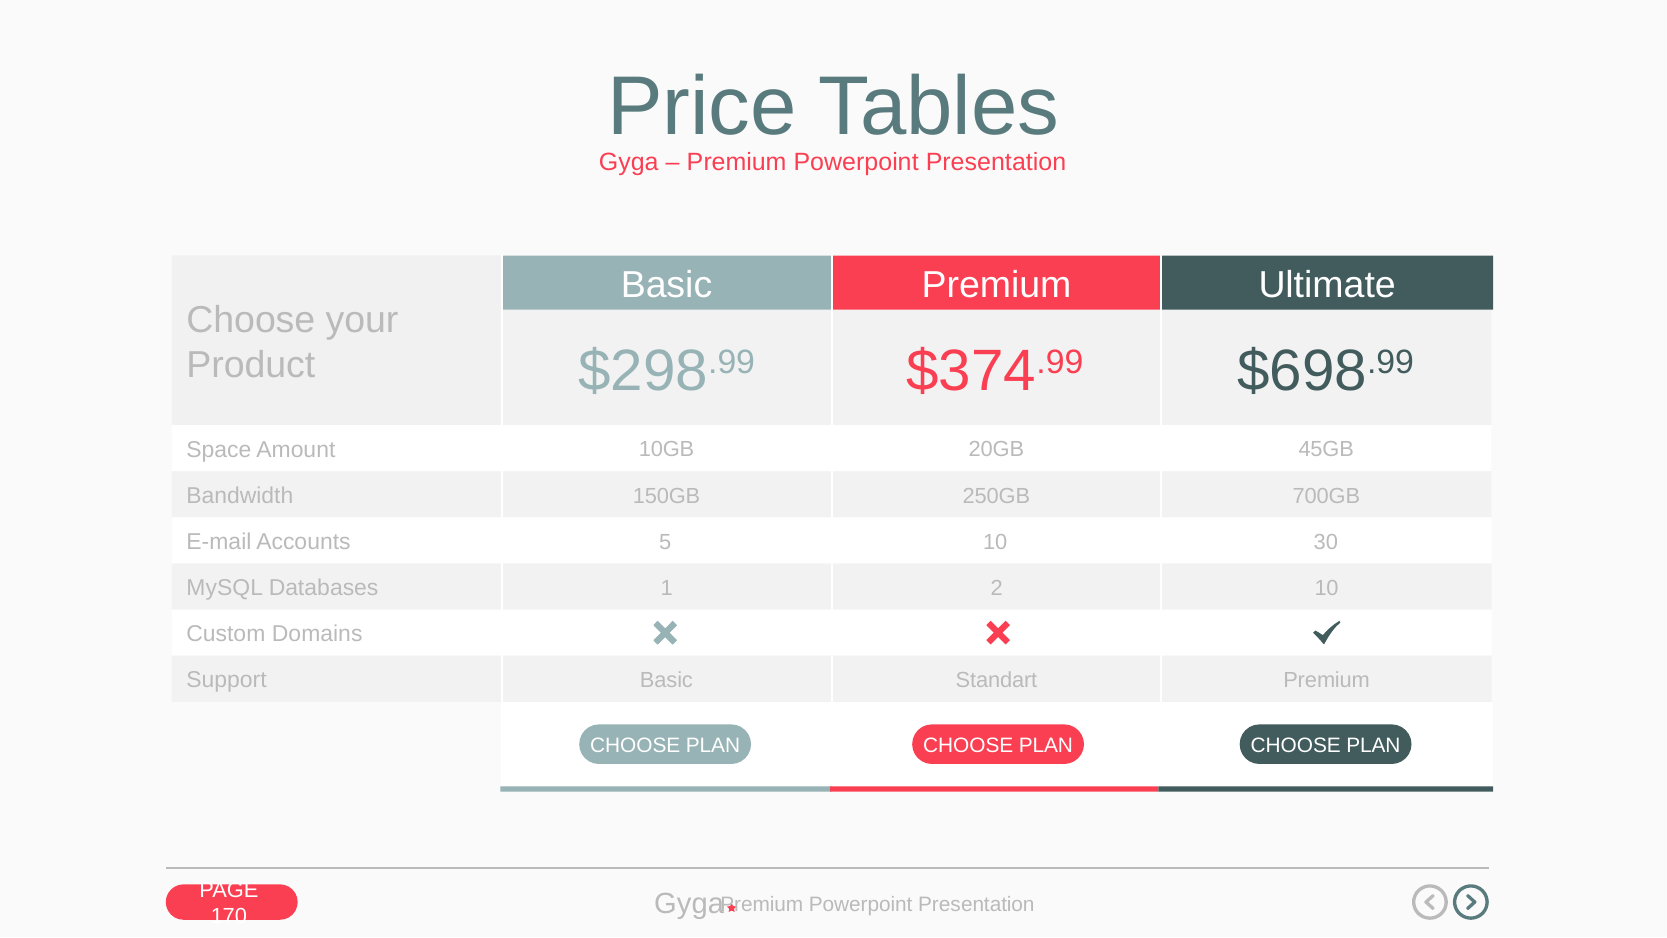

Price Tables
Gyga – Premium Powerpoint Presentation
Choose your Product
Basic
Premium
Ultimate
$298.99
$374.99
$698.99
Space Amount
10GB
20GB
45GB
Bandwidth
150GB
250GB
700GB
E-mail Accounts
5
10
30
MySQL Databases
1
2
10
Custom Domains

Support
Basic
Standart
Premium

CHOOSE PLAN
CHOOSE PLAN
CHOOSE PLAN